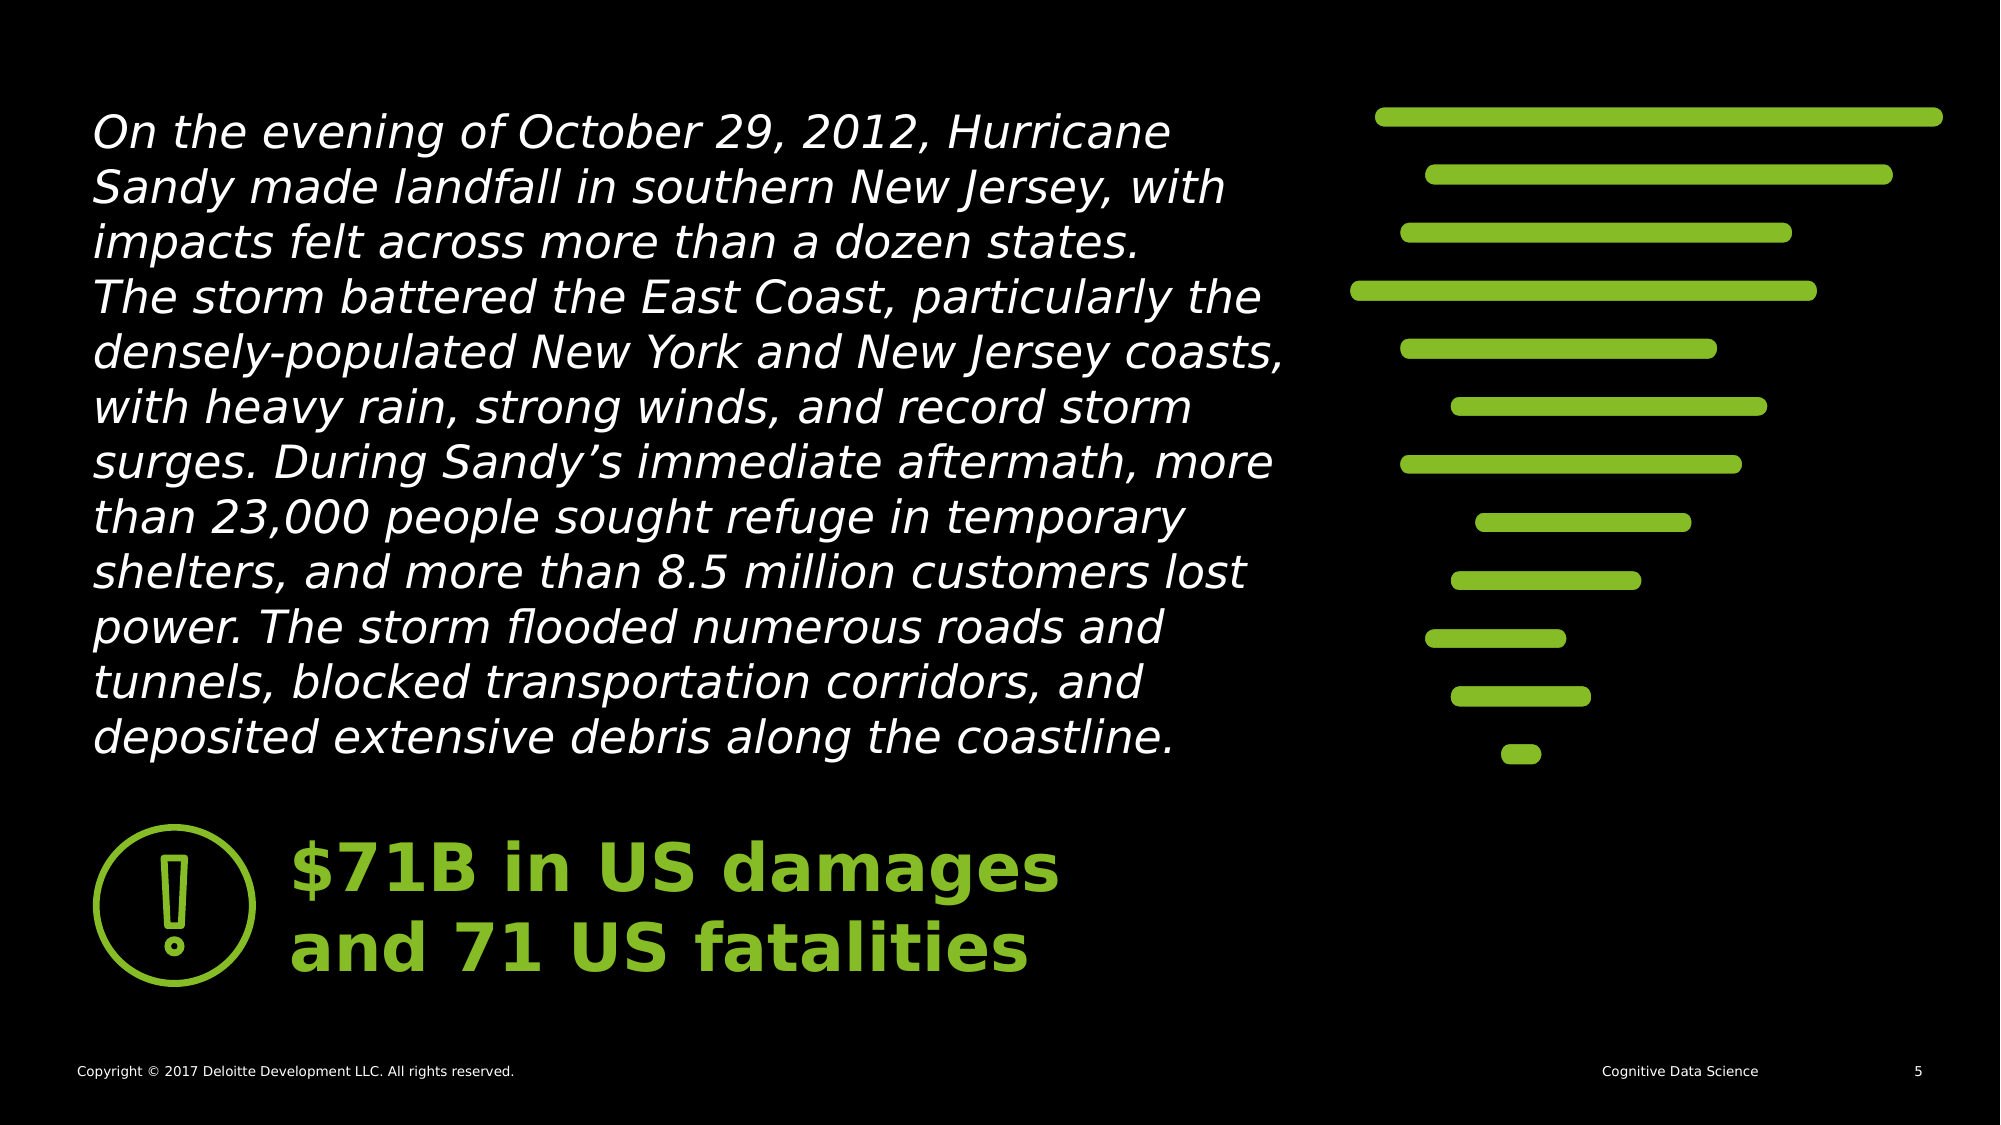

On the evening of October 29, 2012, Hurricane Sandy made landfall in southern New Jersey, with impacts felt across more than a dozen states.
The storm battered the East Coast, particularly the densely-populated New York and New Jersey coasts, with heavy rain, strong winds, and record storm surges. During Sandy’s immediate aftermath, more than 23,000 people sought refuge in temporary shelters, and more than 8.5 million customers lost power. The storm flooded numerous roads and tunnels, blocked transportation corridors, and deposited extensive debris along the coastline.

$71B in US damages and 71 US fatalities